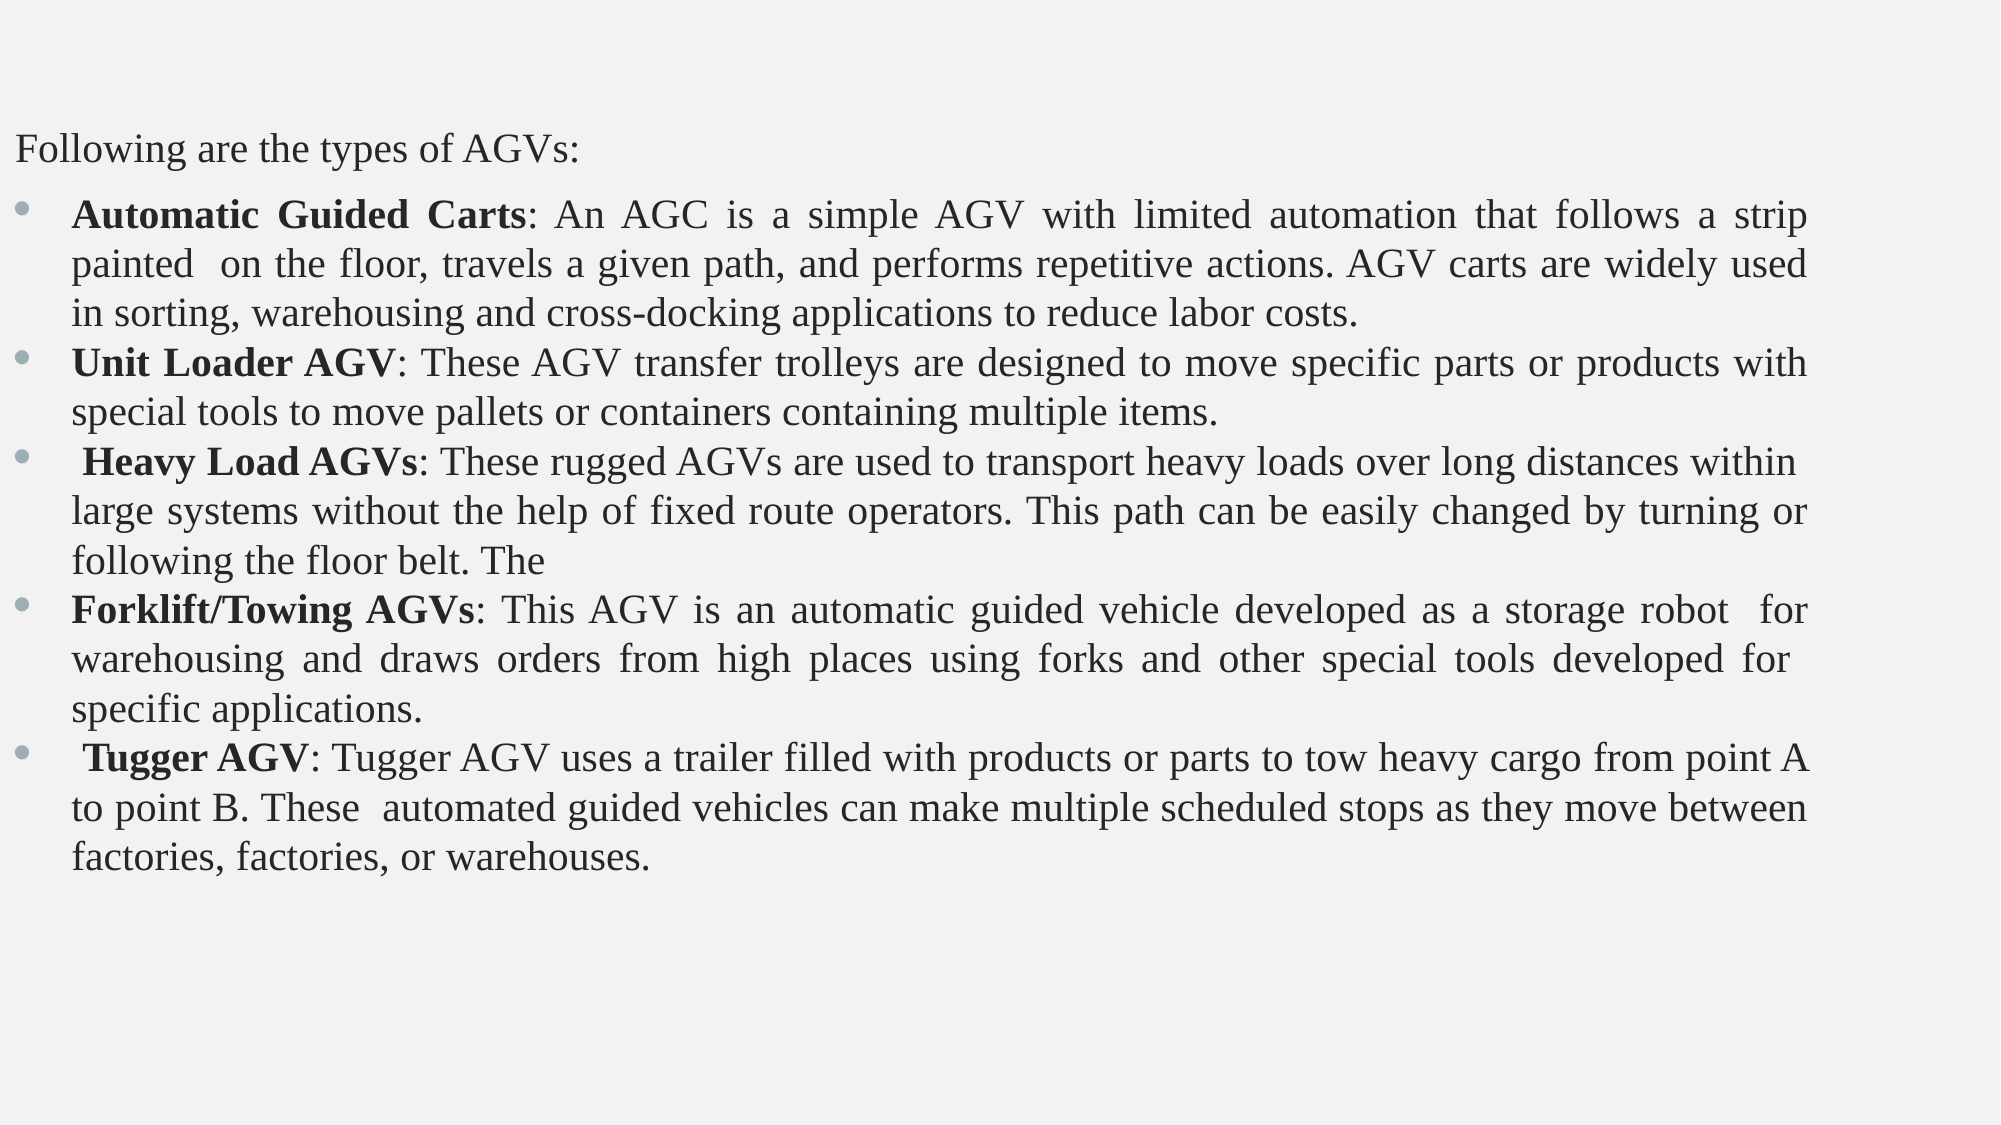

Following are the types of AGVs:
Automatic Guided Carts: An AGC is a simple AGV with limited automation that follows a strip painted  on the floor, travels a given path, and performs repetitive actions. AGV carts are widely used in sorting, warehousing and cross-docking applications to reduce labor costs.
Unit Loader AGV: These AGV transfer trolleys are designed to move specific parts or products with special tools to move pallets or containers containing multiple items.
 Heavy Load AGVs: These rugged AGVs are used to transport heavy loads over long distances within  large systems without the help of fixed route operators. This path can be easily changed by turning or following the floor belt. The
Forklift/Towing AGVs: This AGV is an automatic guided vehicle developed as a storage robot  for warehousing and draws orders from high places using forks and other special tools developed for  specific applications.
 Tugger AGV: Tugger AGV uses a trailer filled with products or parts to tow heavy cargo from point A to point B. These  automated guided vehicles can make multiple scheduled stops as they move between factories, factories, or warehouses.